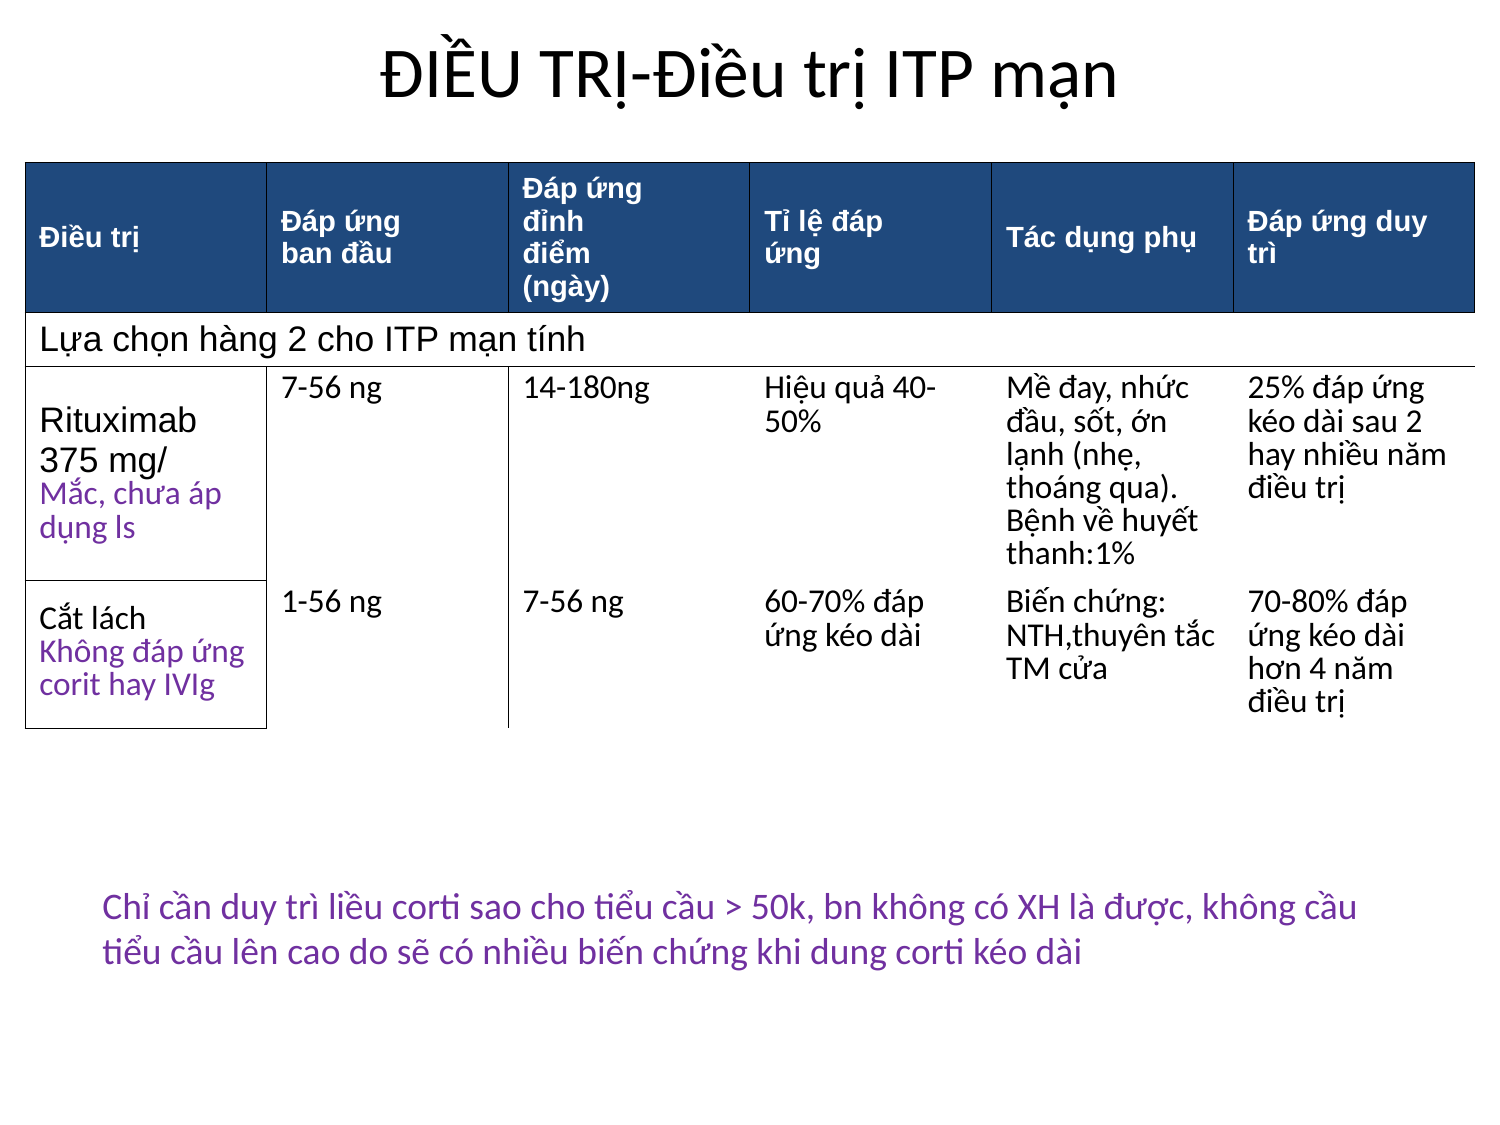

# ĐIỀU TRỊ-Điều trị ITP mạn
| Điều trị | Đáp ứng ban đầu | Đáp ứng đỉnh điểm (ngày) | Tỉ lệ đáp ứng | Tác dụng phụ | Đáp ứng duy trì |
| --- | --- | --- | --- | --- | --- |
| Lựa chọn hàng 2 cho ITP mạn tính |  |  |  |  |  |
| Rituximab 375 mg/ Mắc, chưa áp dụng ls | 7-56 ng | 14-180ng | Hiệu quả 40-50% | Mề đay, nhức đầu, sốt, ớn lạnh (nhẹ, thoáng qua). Bệnh về huyết thanh:1% | 25% đáp ứng kéo dài sau 2 hay nhiều năm điều trị |
| Cắt lách Không đáp ứng corit hay IVIg | 1-56 ng | 7-56 ng | 60-70% đáp ứng kéo dài | Biến chứng: NTH,thuyên tắc TM cửa | 70-80% đáp ứng kéo dài hơn 4 năm điều trị |
Chỉ cần duy trì liều corti sao cho tiểu cầu > 50k, bn không có XH là được, không cầu tiểu cầu lên cao do sẽ có nhiều biến chứng khi dung corti kéo dài